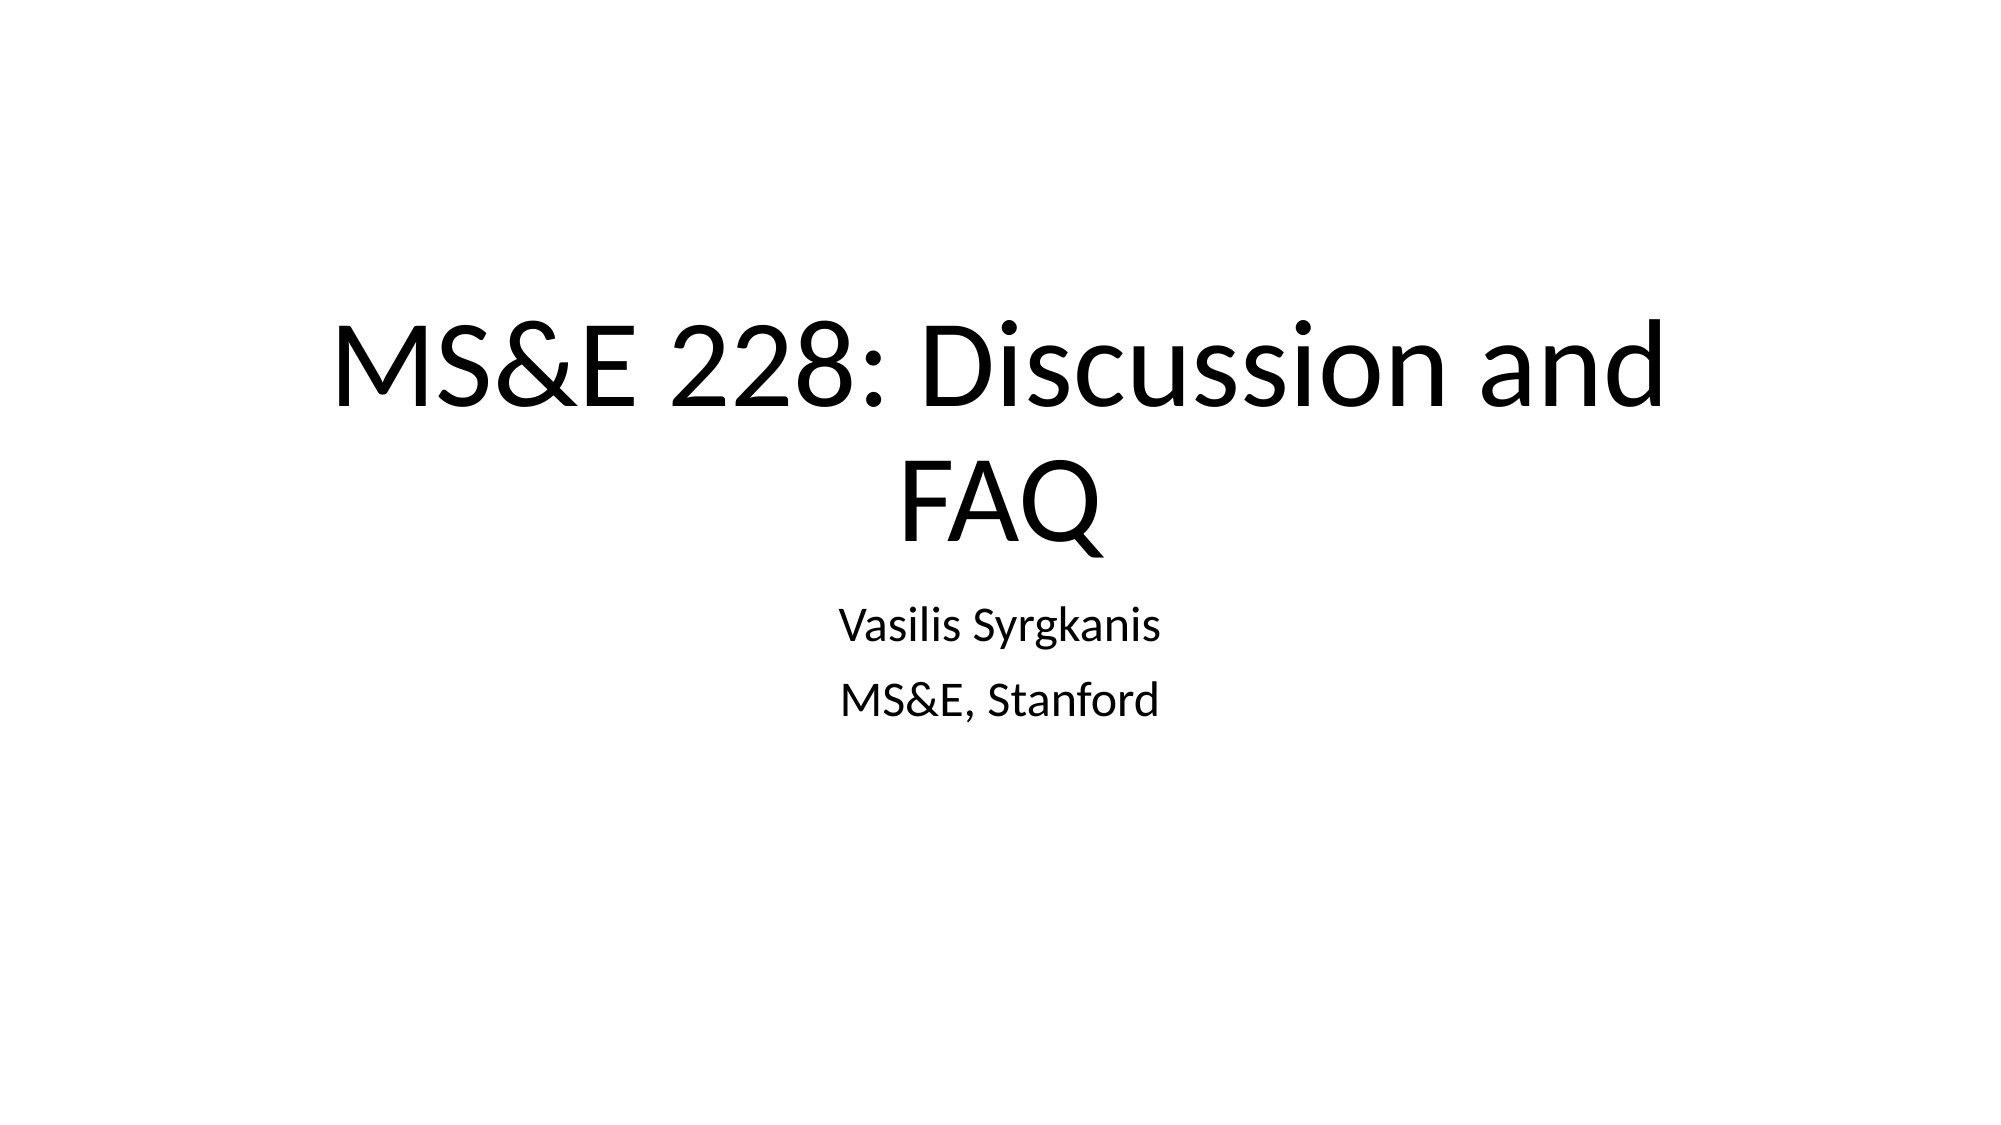

# MS&E 228: Discussion and FAQ
Vasilis Syrgkanis
MS&E, Stanford